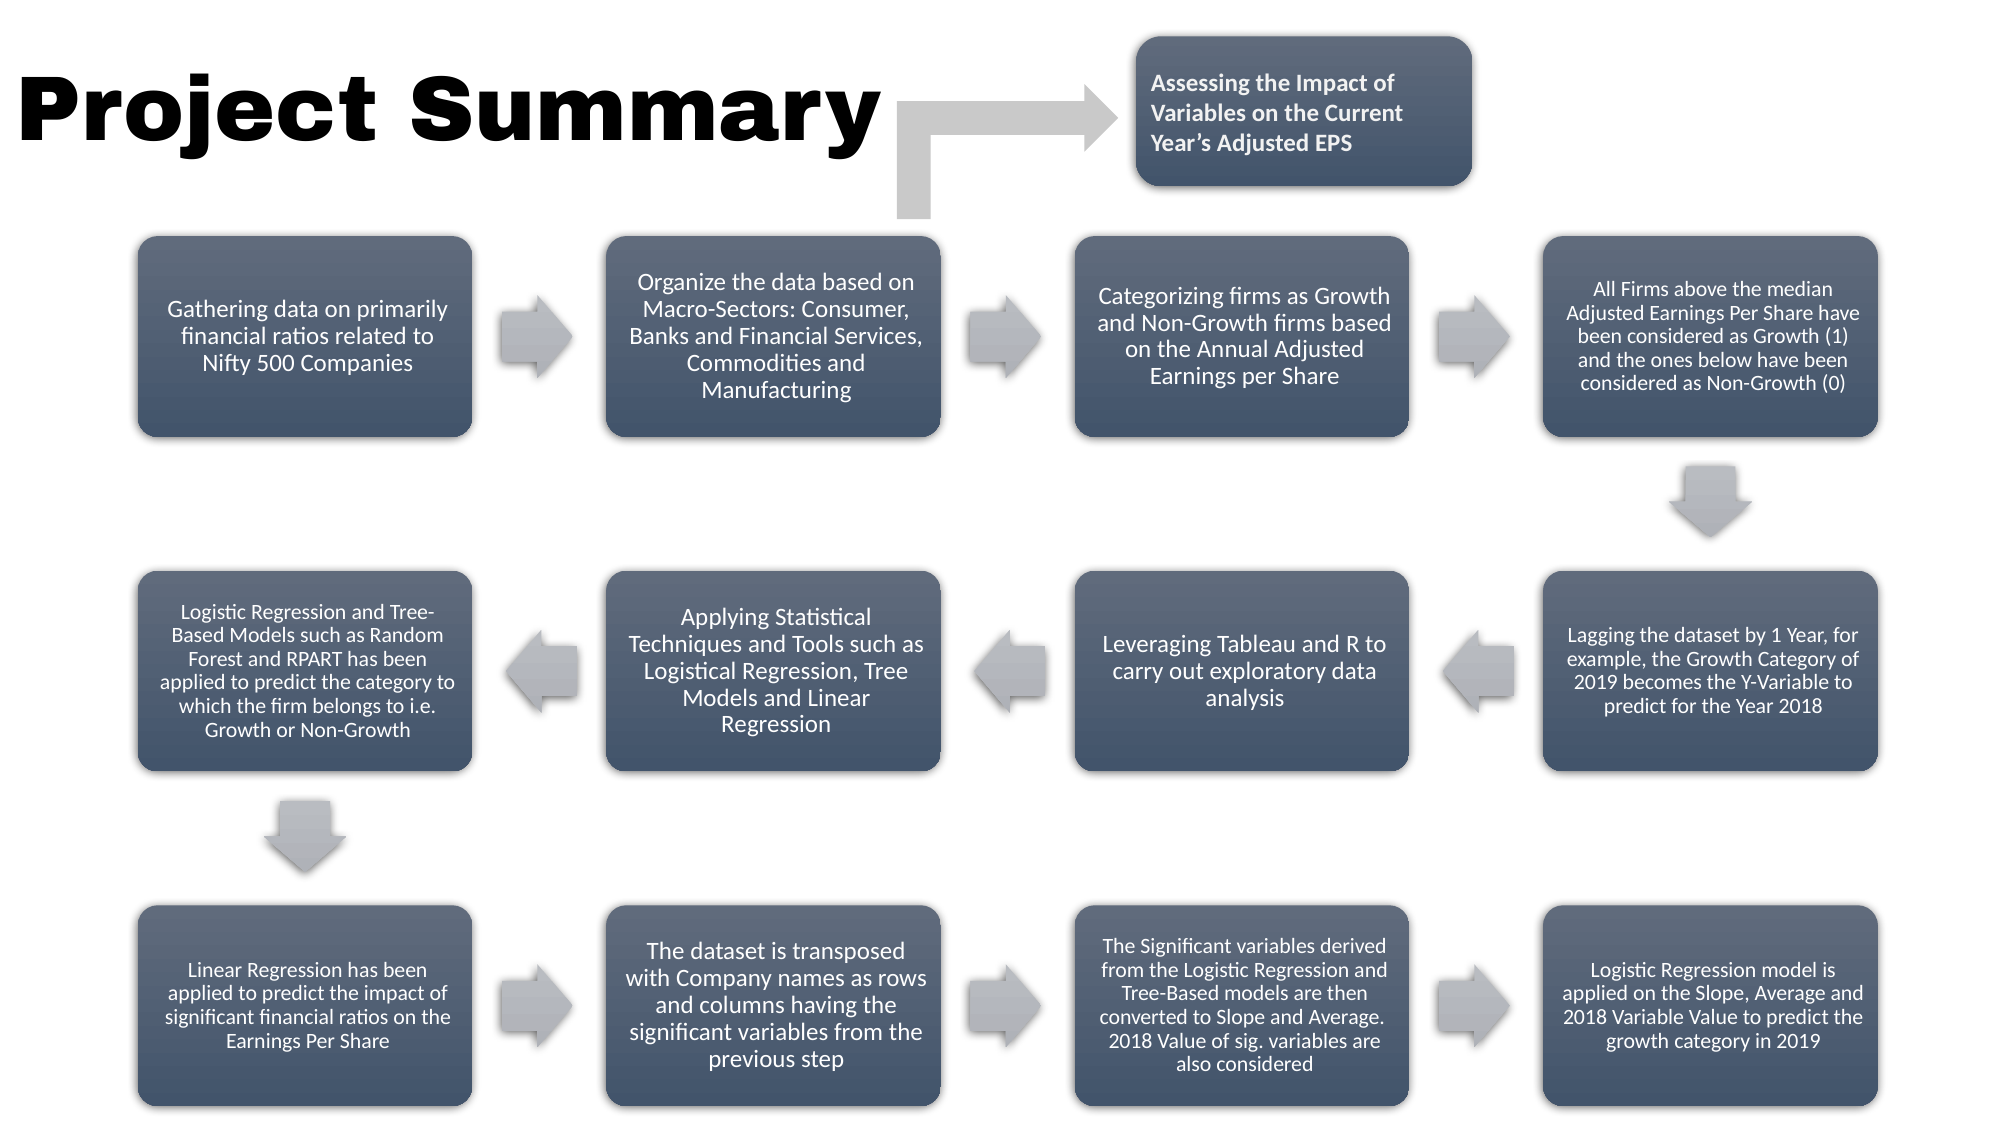

# Project Summary
Assessing the Impact of Variables on the Current Year’s Adjusted EPS

Gathering data on primarily financial ratios related to Nifty 500 Companies

Organize the data based on Macro-Sectors: Consumer, Banks and Financial Services, Commodities and Manufacturing

Categorizing firms as Growth and Non-Growth firms based on the Annual Adjusted Earnings per Share

All Firms above the median Adjusted Earnings Per Share have been considered as Growth (1) and the ones below have been considered as Non-Growth (0)

Lagging the dataset by 1 Year, for example, the Growth Category of 2019 becomes the Y-Variable to predict for the Year 2018

Leveraging Tableau and R to carry out exploratory data analysis

Applying Statistical Techniques and Tools such as Logistical Regression, Tree Models and Linear Regression

Logistic Regression and Tree-Based Models such as Random Forest and RPART has been applied to predict the category to which the firm belongs to i.e. Growth or Non-Growth

Linear Regression has been applied to predict the impact of significant financial ratios on the Earnings Per Share

The dataset is transposed with Company names as rows and columns having the significant variables from the previous step

The Significant variables derived from the Logistic Regression and Tree-Based models are then converted to Slope and Average.  2018 Value of sig. variables are also considered

Logistic Regression model is applied on the Slope, Average and 2018 Variable Value to predict the growth category in 2019